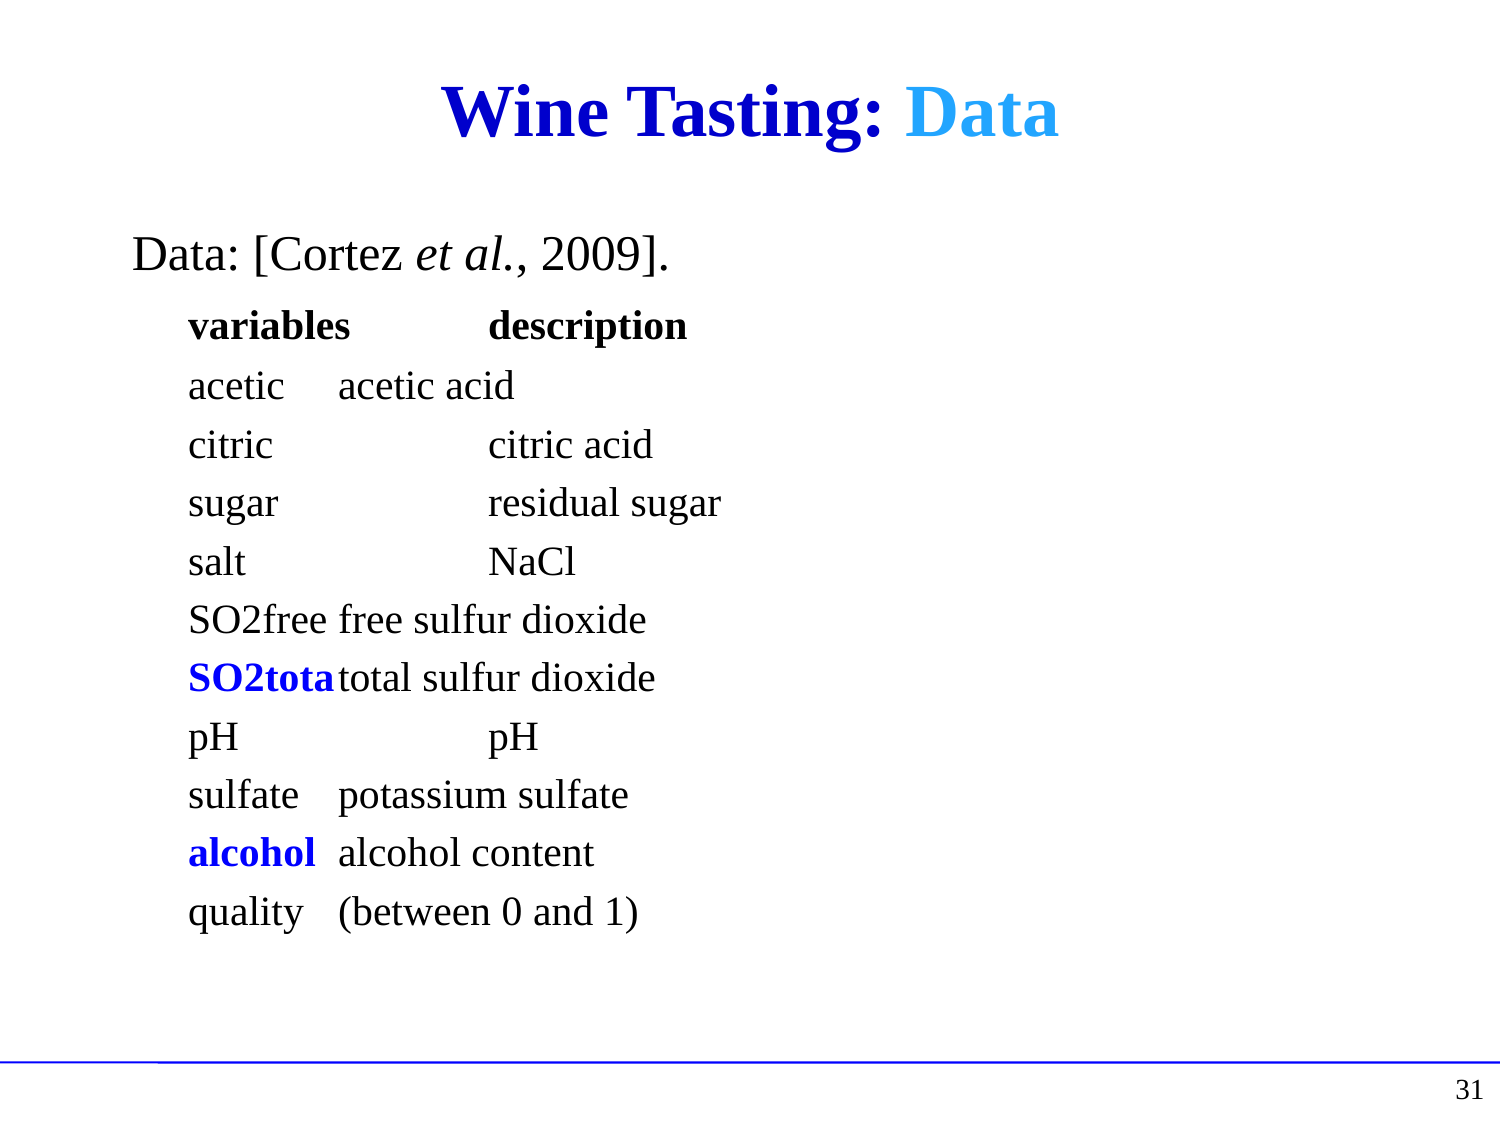

# Wine Tasting: Data
Data: [Cortez et al., 2009].
   	variables	description
	acetic	acetic acid
   	citric		citric acid
   	sugar		residual sugar
   	salt		NaCl
   	SO2free	free sulfur dioxide
   	SO2tota	total sulfur dioxide
	pH		pH
   	sulfate	potassium sulfate
   	alcohol	alcohol content
	quality 	(between 0 and 1)
31